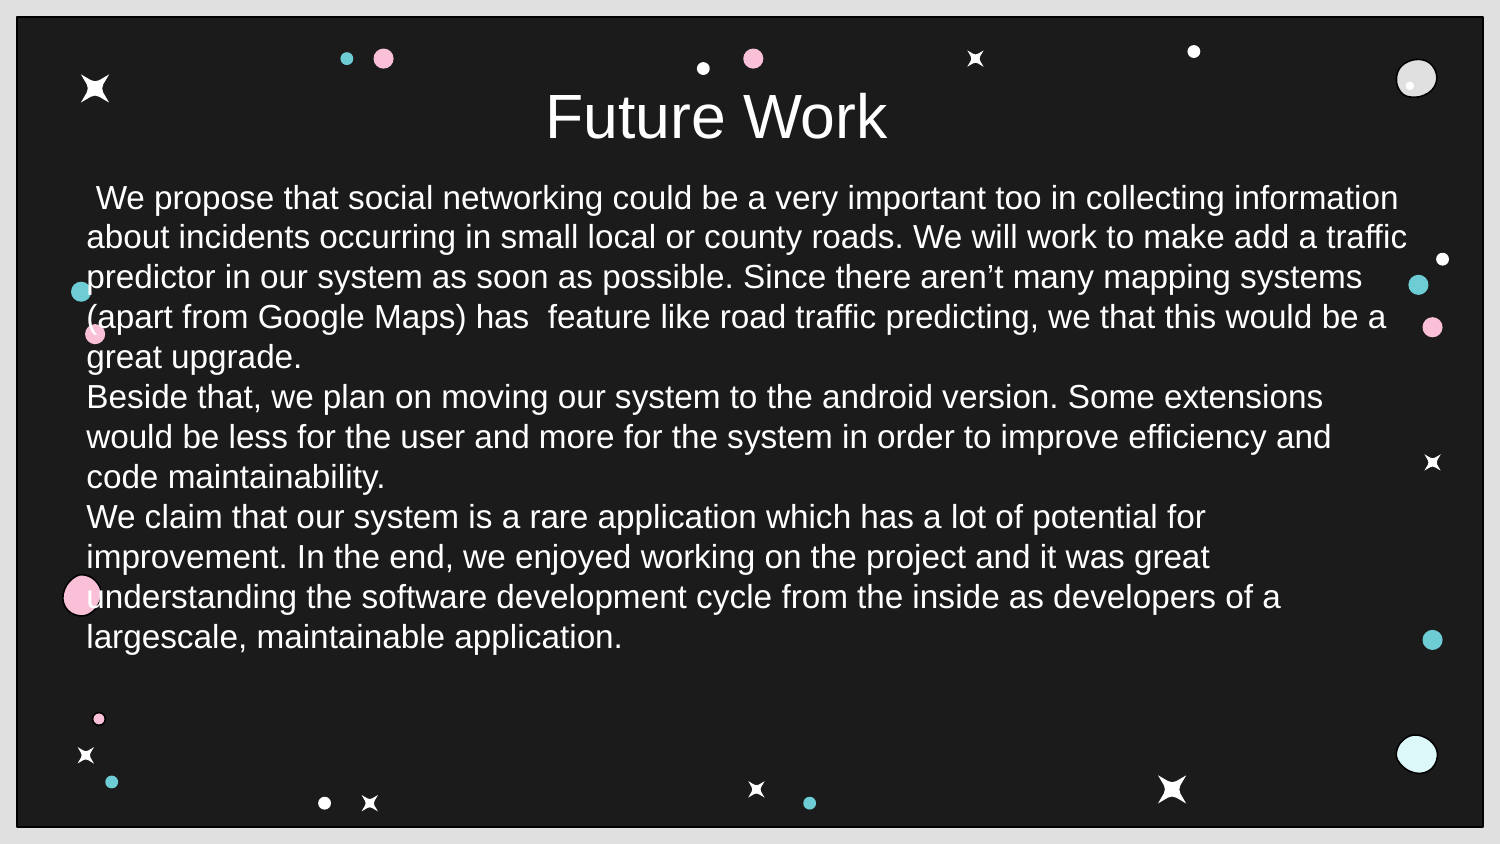

Future Work
 We propose that social networking could be a very important too in collecting information about incidents occurring in small local or county roads. We will work to make add a traffic predictor in our system as soon as possible. Since there aren’t many mapping systems (apart from Google Maps) has  feature like road traffic predicting, we that this would be a great upgrade.
Beside that, we plan on moving our system to the android version. Some extensions would be less for the user and more for the system in order to improve efficiency and code maintainability.
We claim that our system is a rare application which has a lot of potential for improvement. In the end, we enjoyed working on the project and it was great understanding the software development cycle from the inside as developers of a largescale, maintainable application.